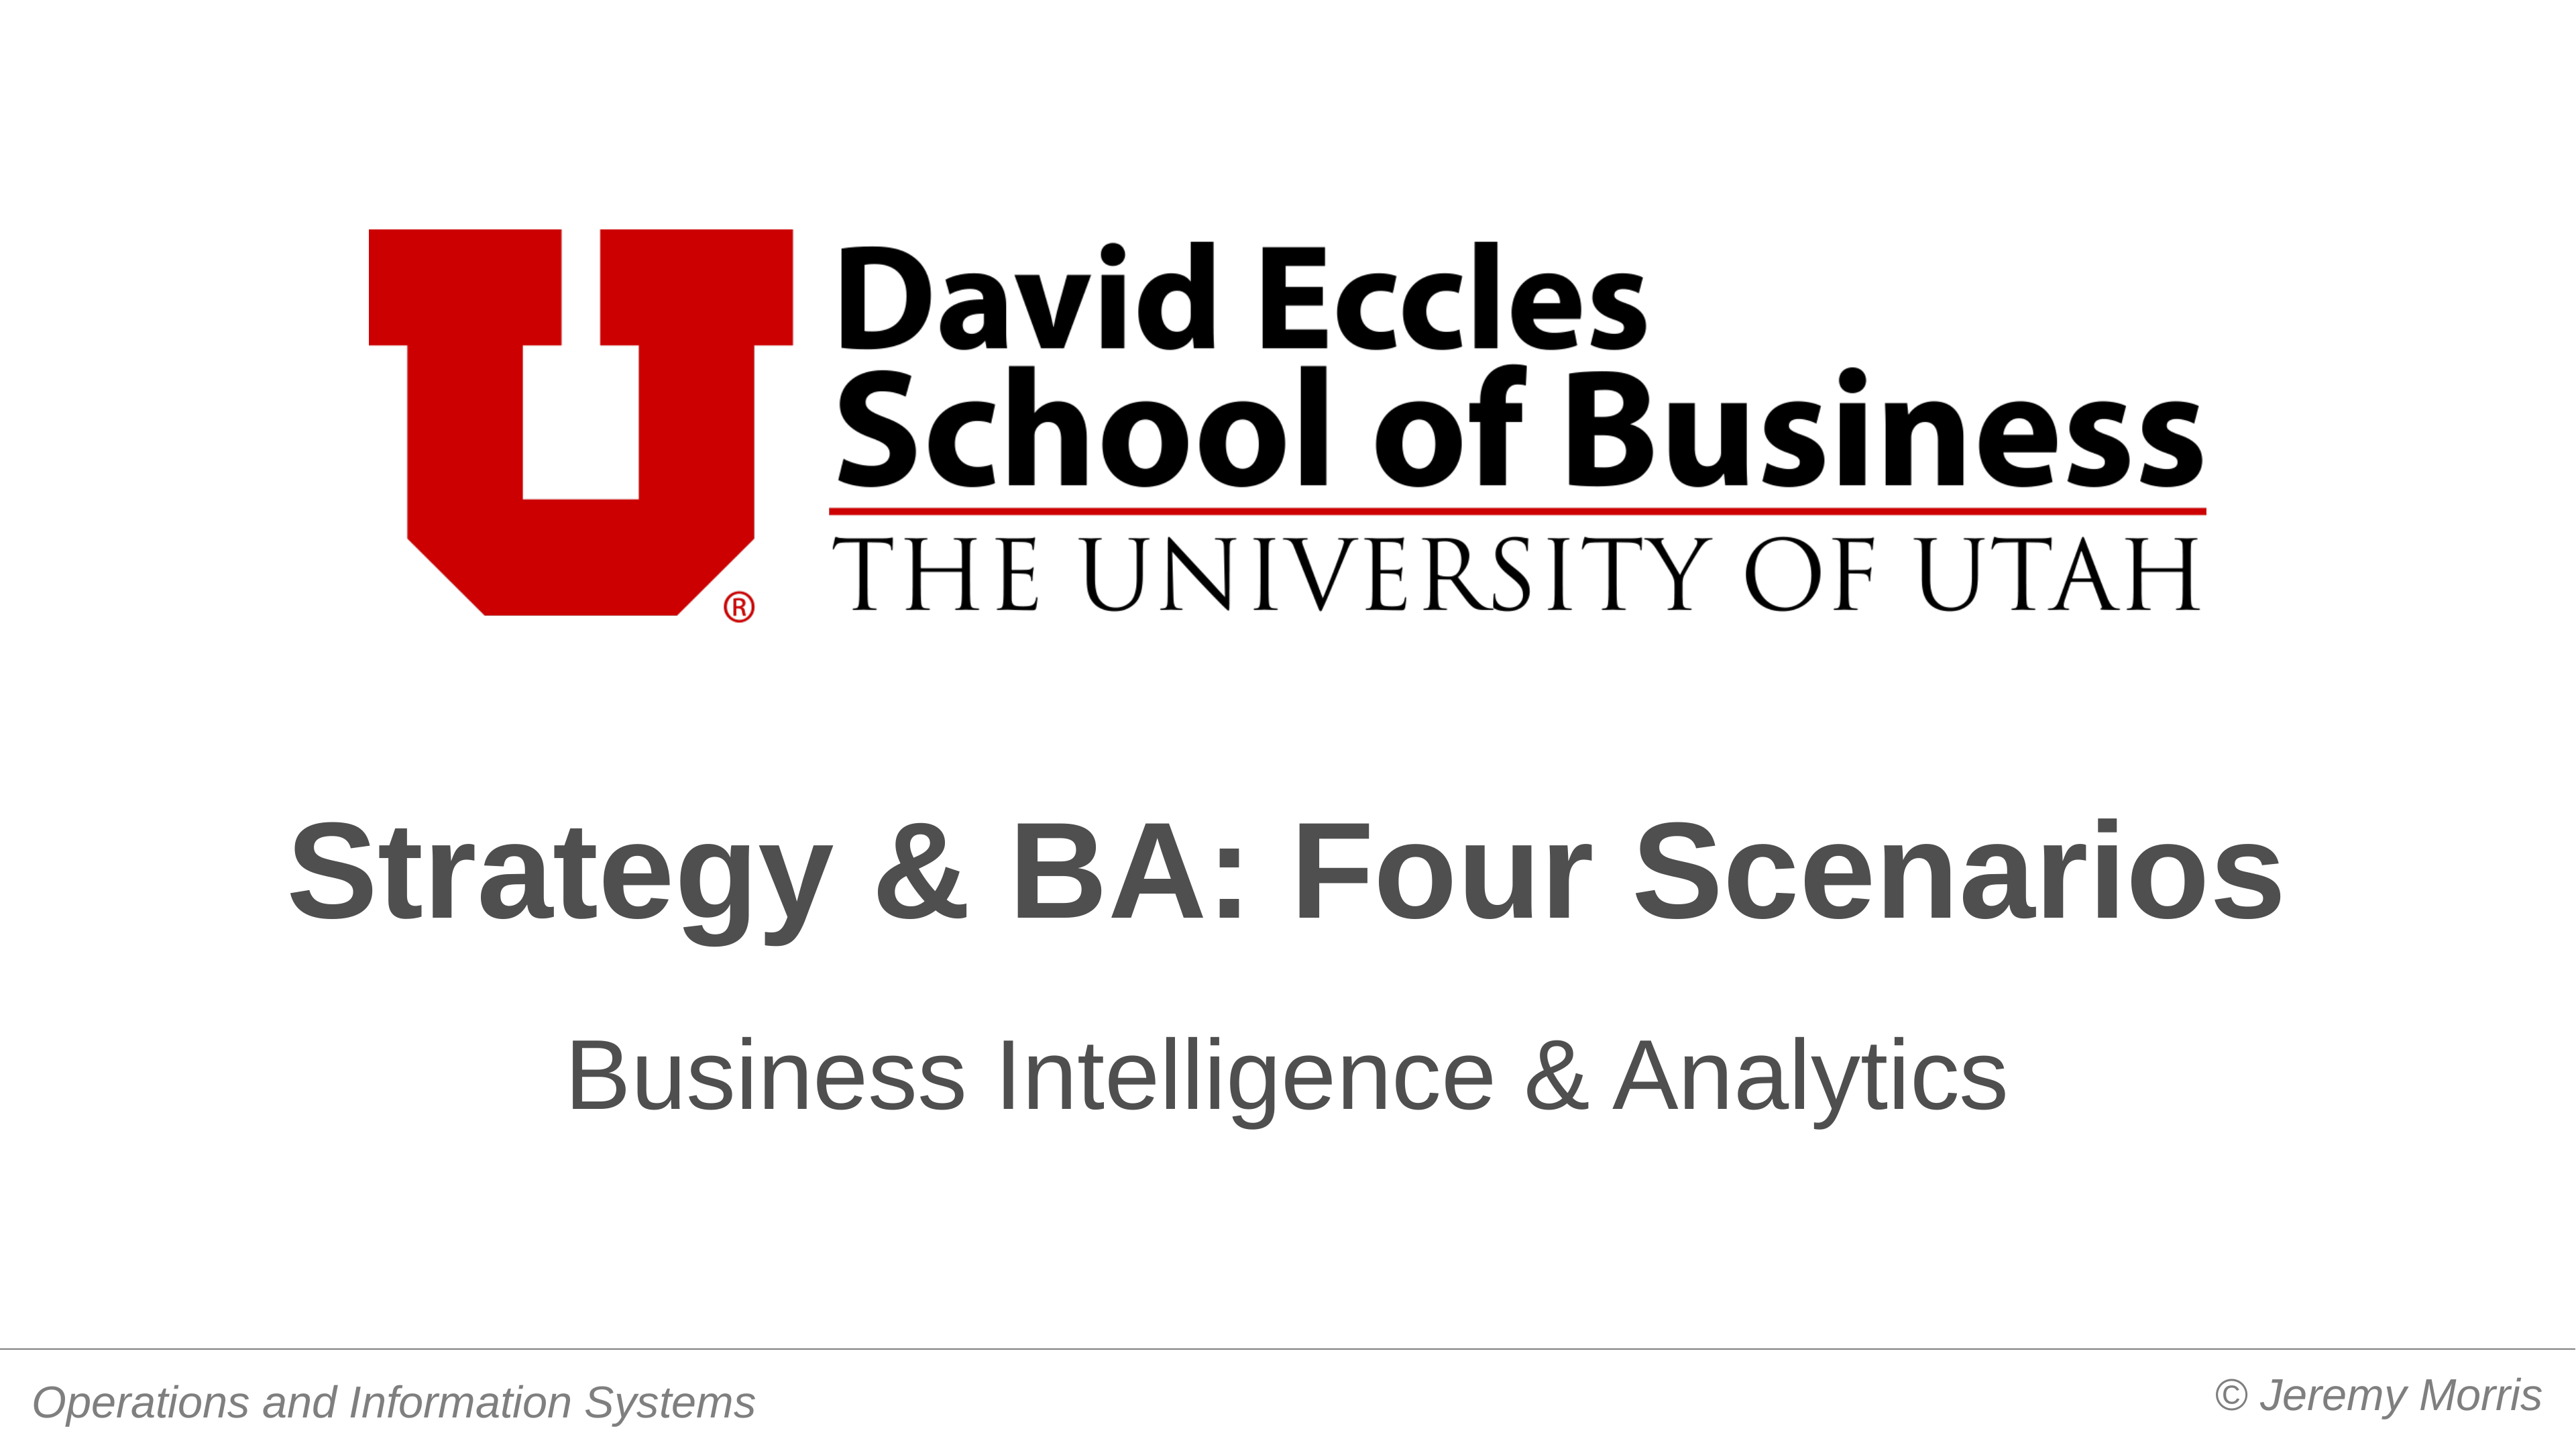

Strategy & BA: Four Scenarios
Business Intelligence & Analytics